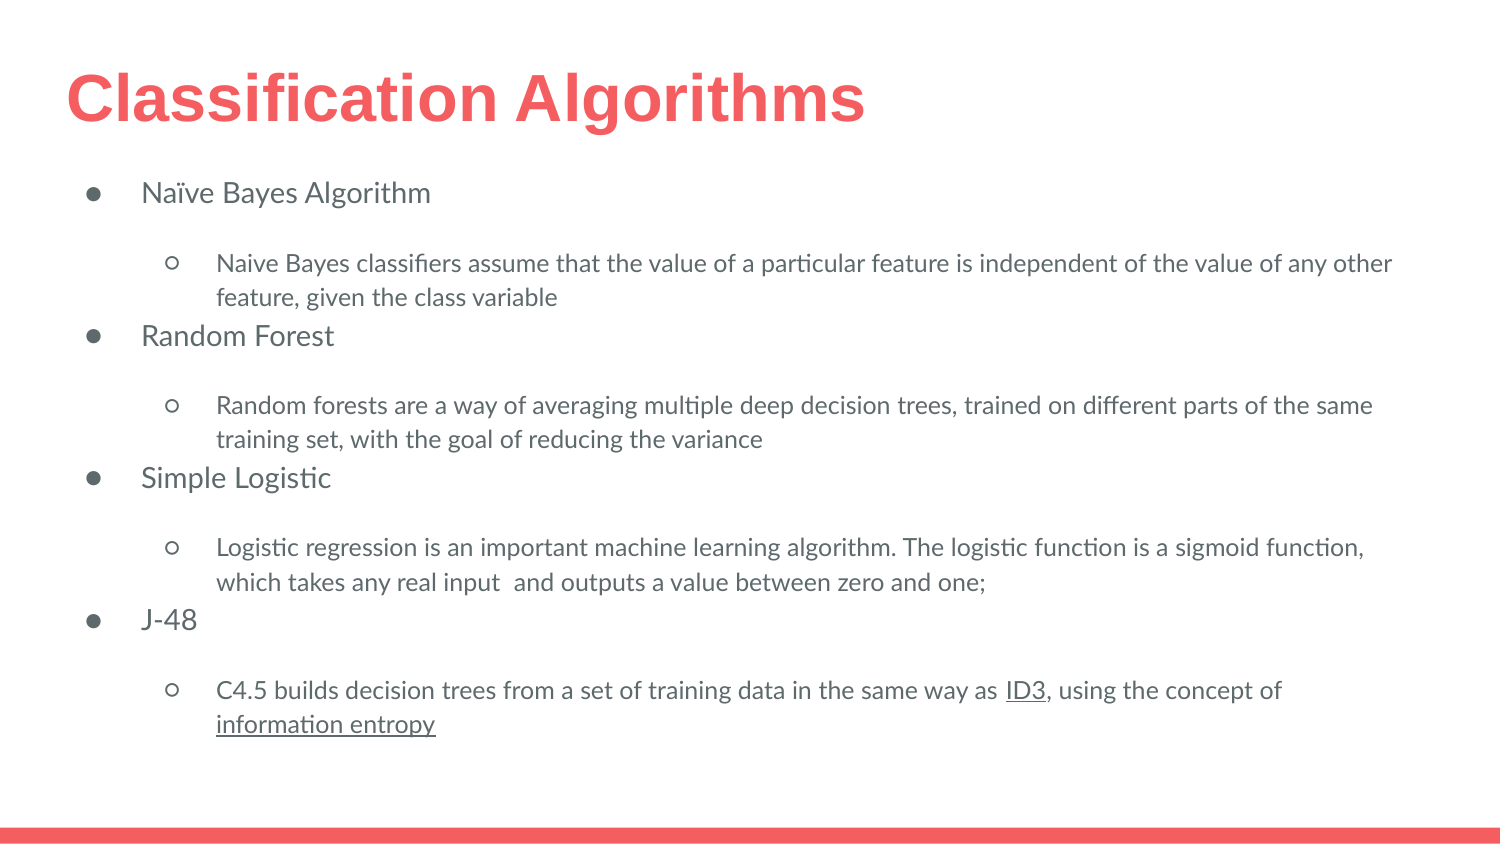

# Classification Algorithms
Naïve Bayes Algorithm
Naive Bayes classifiers assume that the value of a particular feature is independent of the value of any other feature, given the class variable
Random Forest
Random forests are a way of averaging multiple deep decision trees, trained on different parts of the same training set, with the goal of reducing the variance
Simple Logistic
Logistic regression is an important machine learning algorithm. The logistic function is a sigmoid function, which takes any real input  and outputs a value between zero and one;
J-48
C4.5 builds decision trees from a set of training data in the same way as ID3, using the concept of information entropy